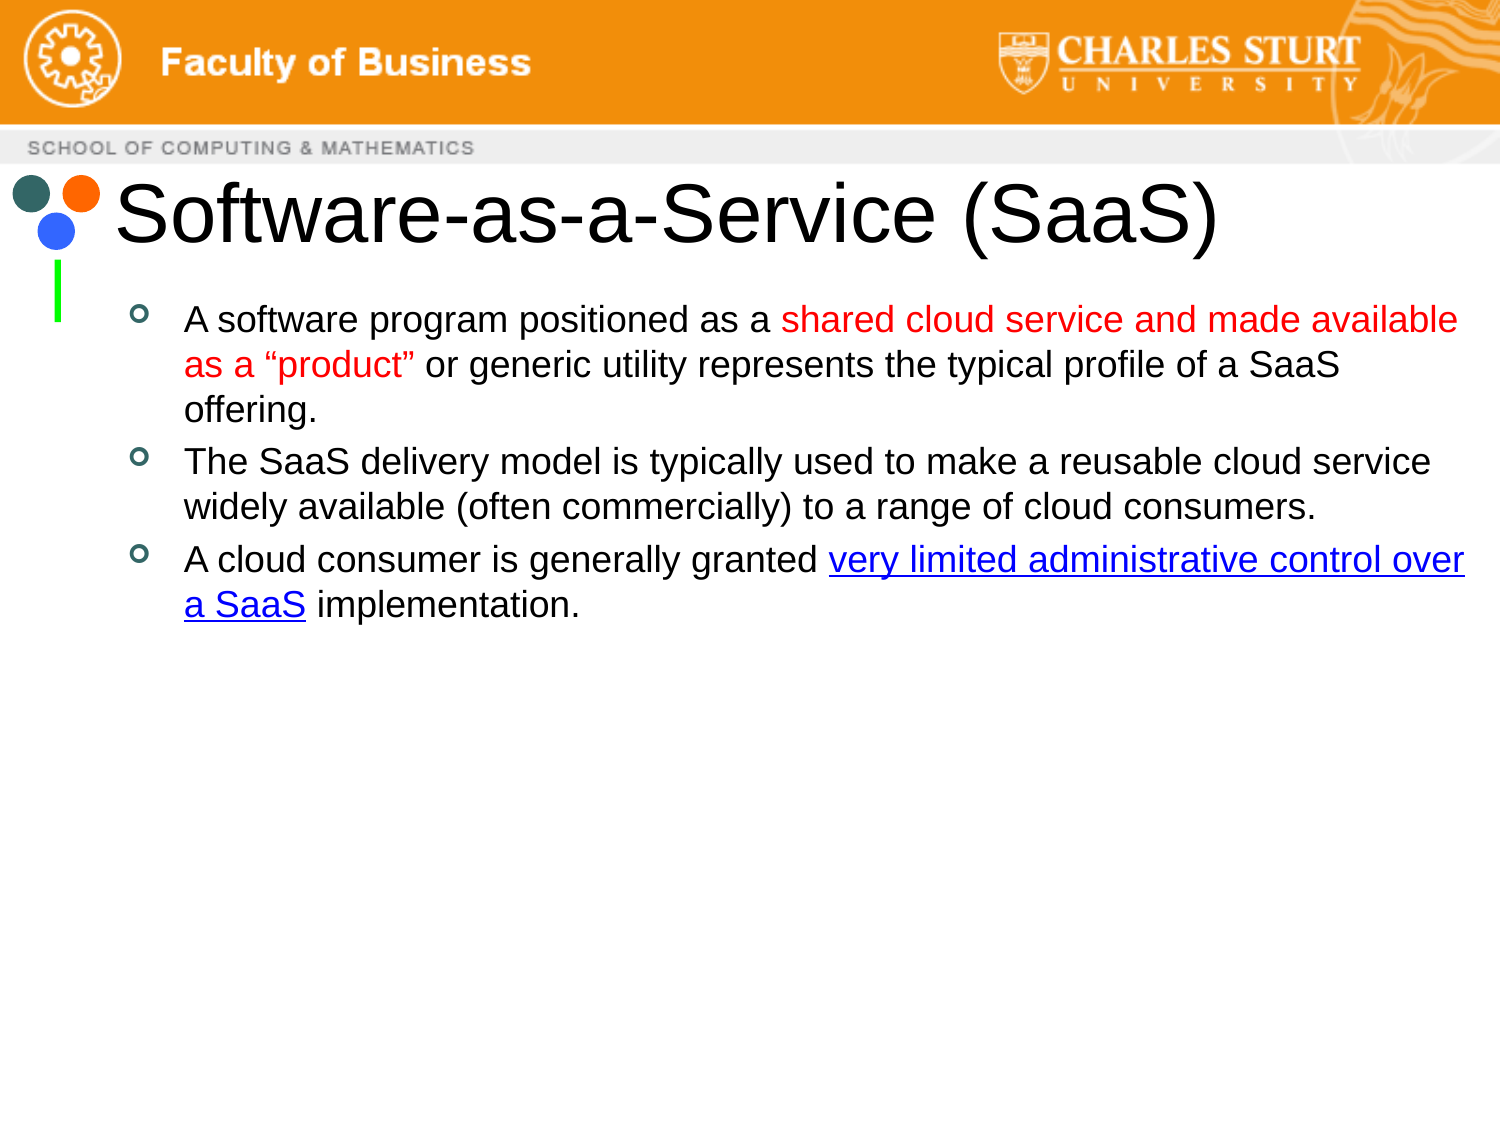

# Software-as-a-Service (SaaS)
A software program positioned as a shared cloud service and made available as a “product” or generic utility represents the typical profile of a SaaS offering.
The SaaS delivery model is typically used to make a reusable cloud service widely available (often commercially) to a range of cloud consumers.
A cloud consumer is generally granted very limited administrative control over a SaaS implementation.